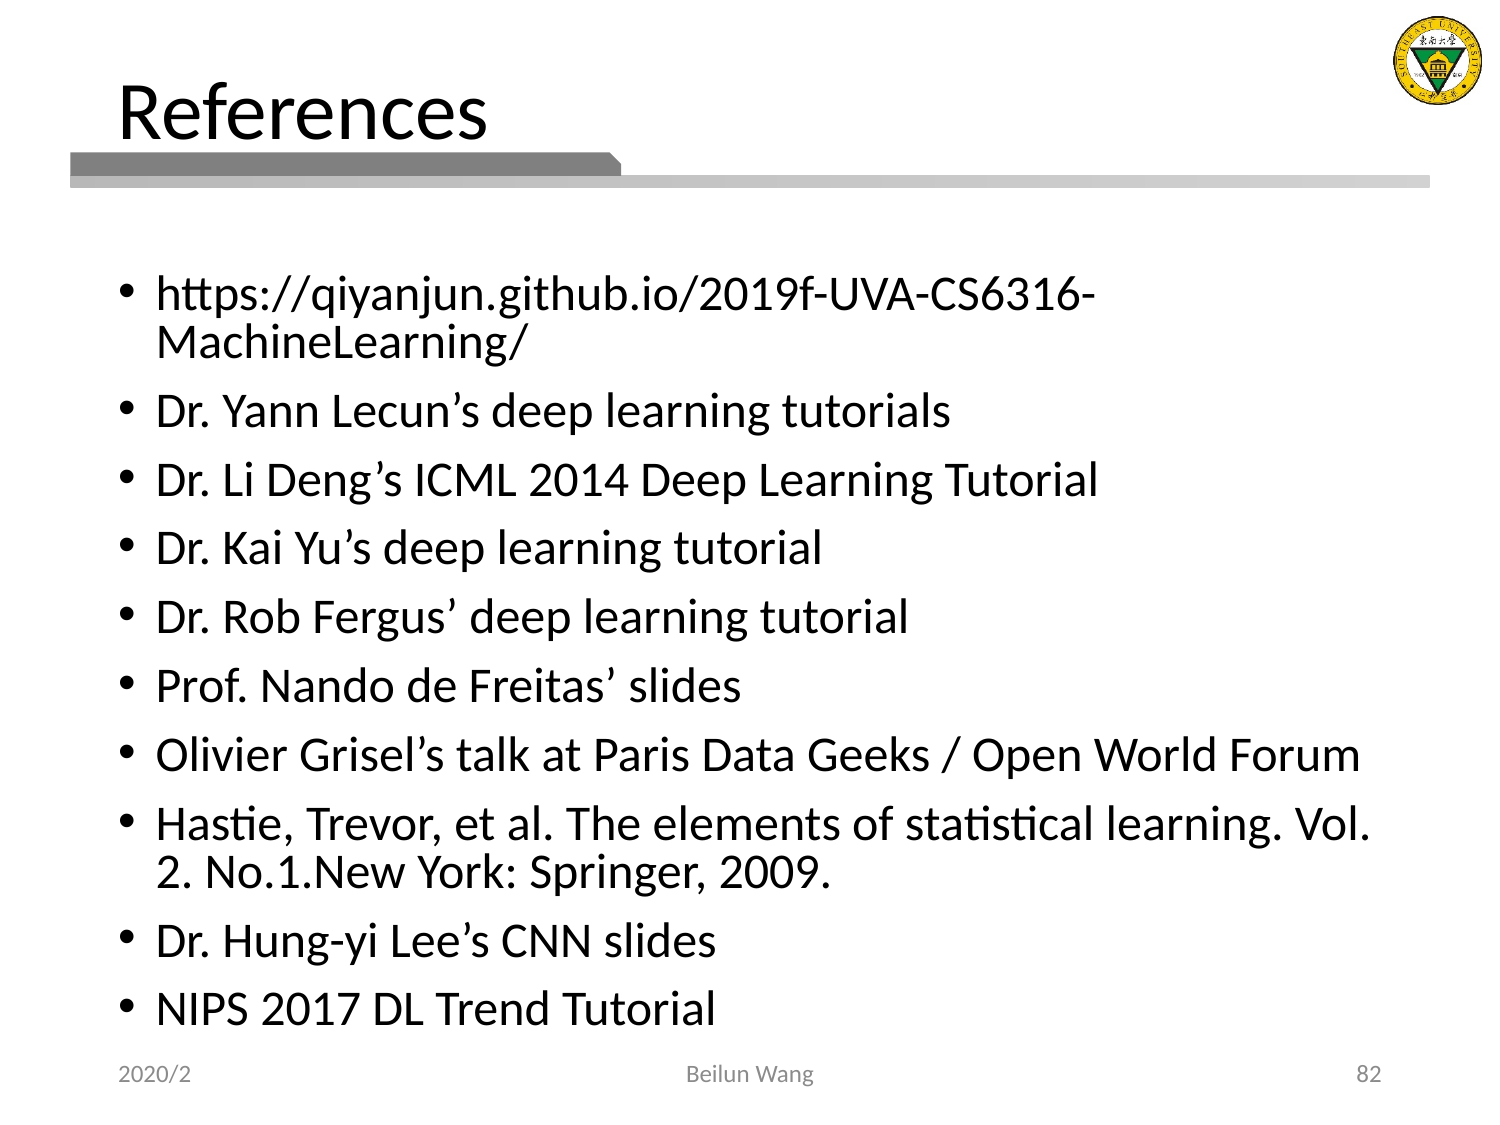

# References
https://qiyanjun.github.io/2019f-UVA-CS6316-MachineLearning/
Dr. Yann Lecun’s deep learning tutorials
Dr. Li Deng’s ICML 2014 Deep Learning Tutorial
Dr. Kai Yu’s deep learning tutorial
Dr. Rob Fergus’ deep learning tutorial
Prof. Nando de Freitas’ slides
Olivier Grisel’s talk at Paris Data Geeks / Open World Forum
Hastie, Trevor, et al. The elements of statistical learning. Vol. 2. No.1.New York: Springer, 2009.
Dr. Hung-yi Lee’s CNN slides
NIPS 2017 DL Trend Tutorial
2020/2
Beilun Wang
82